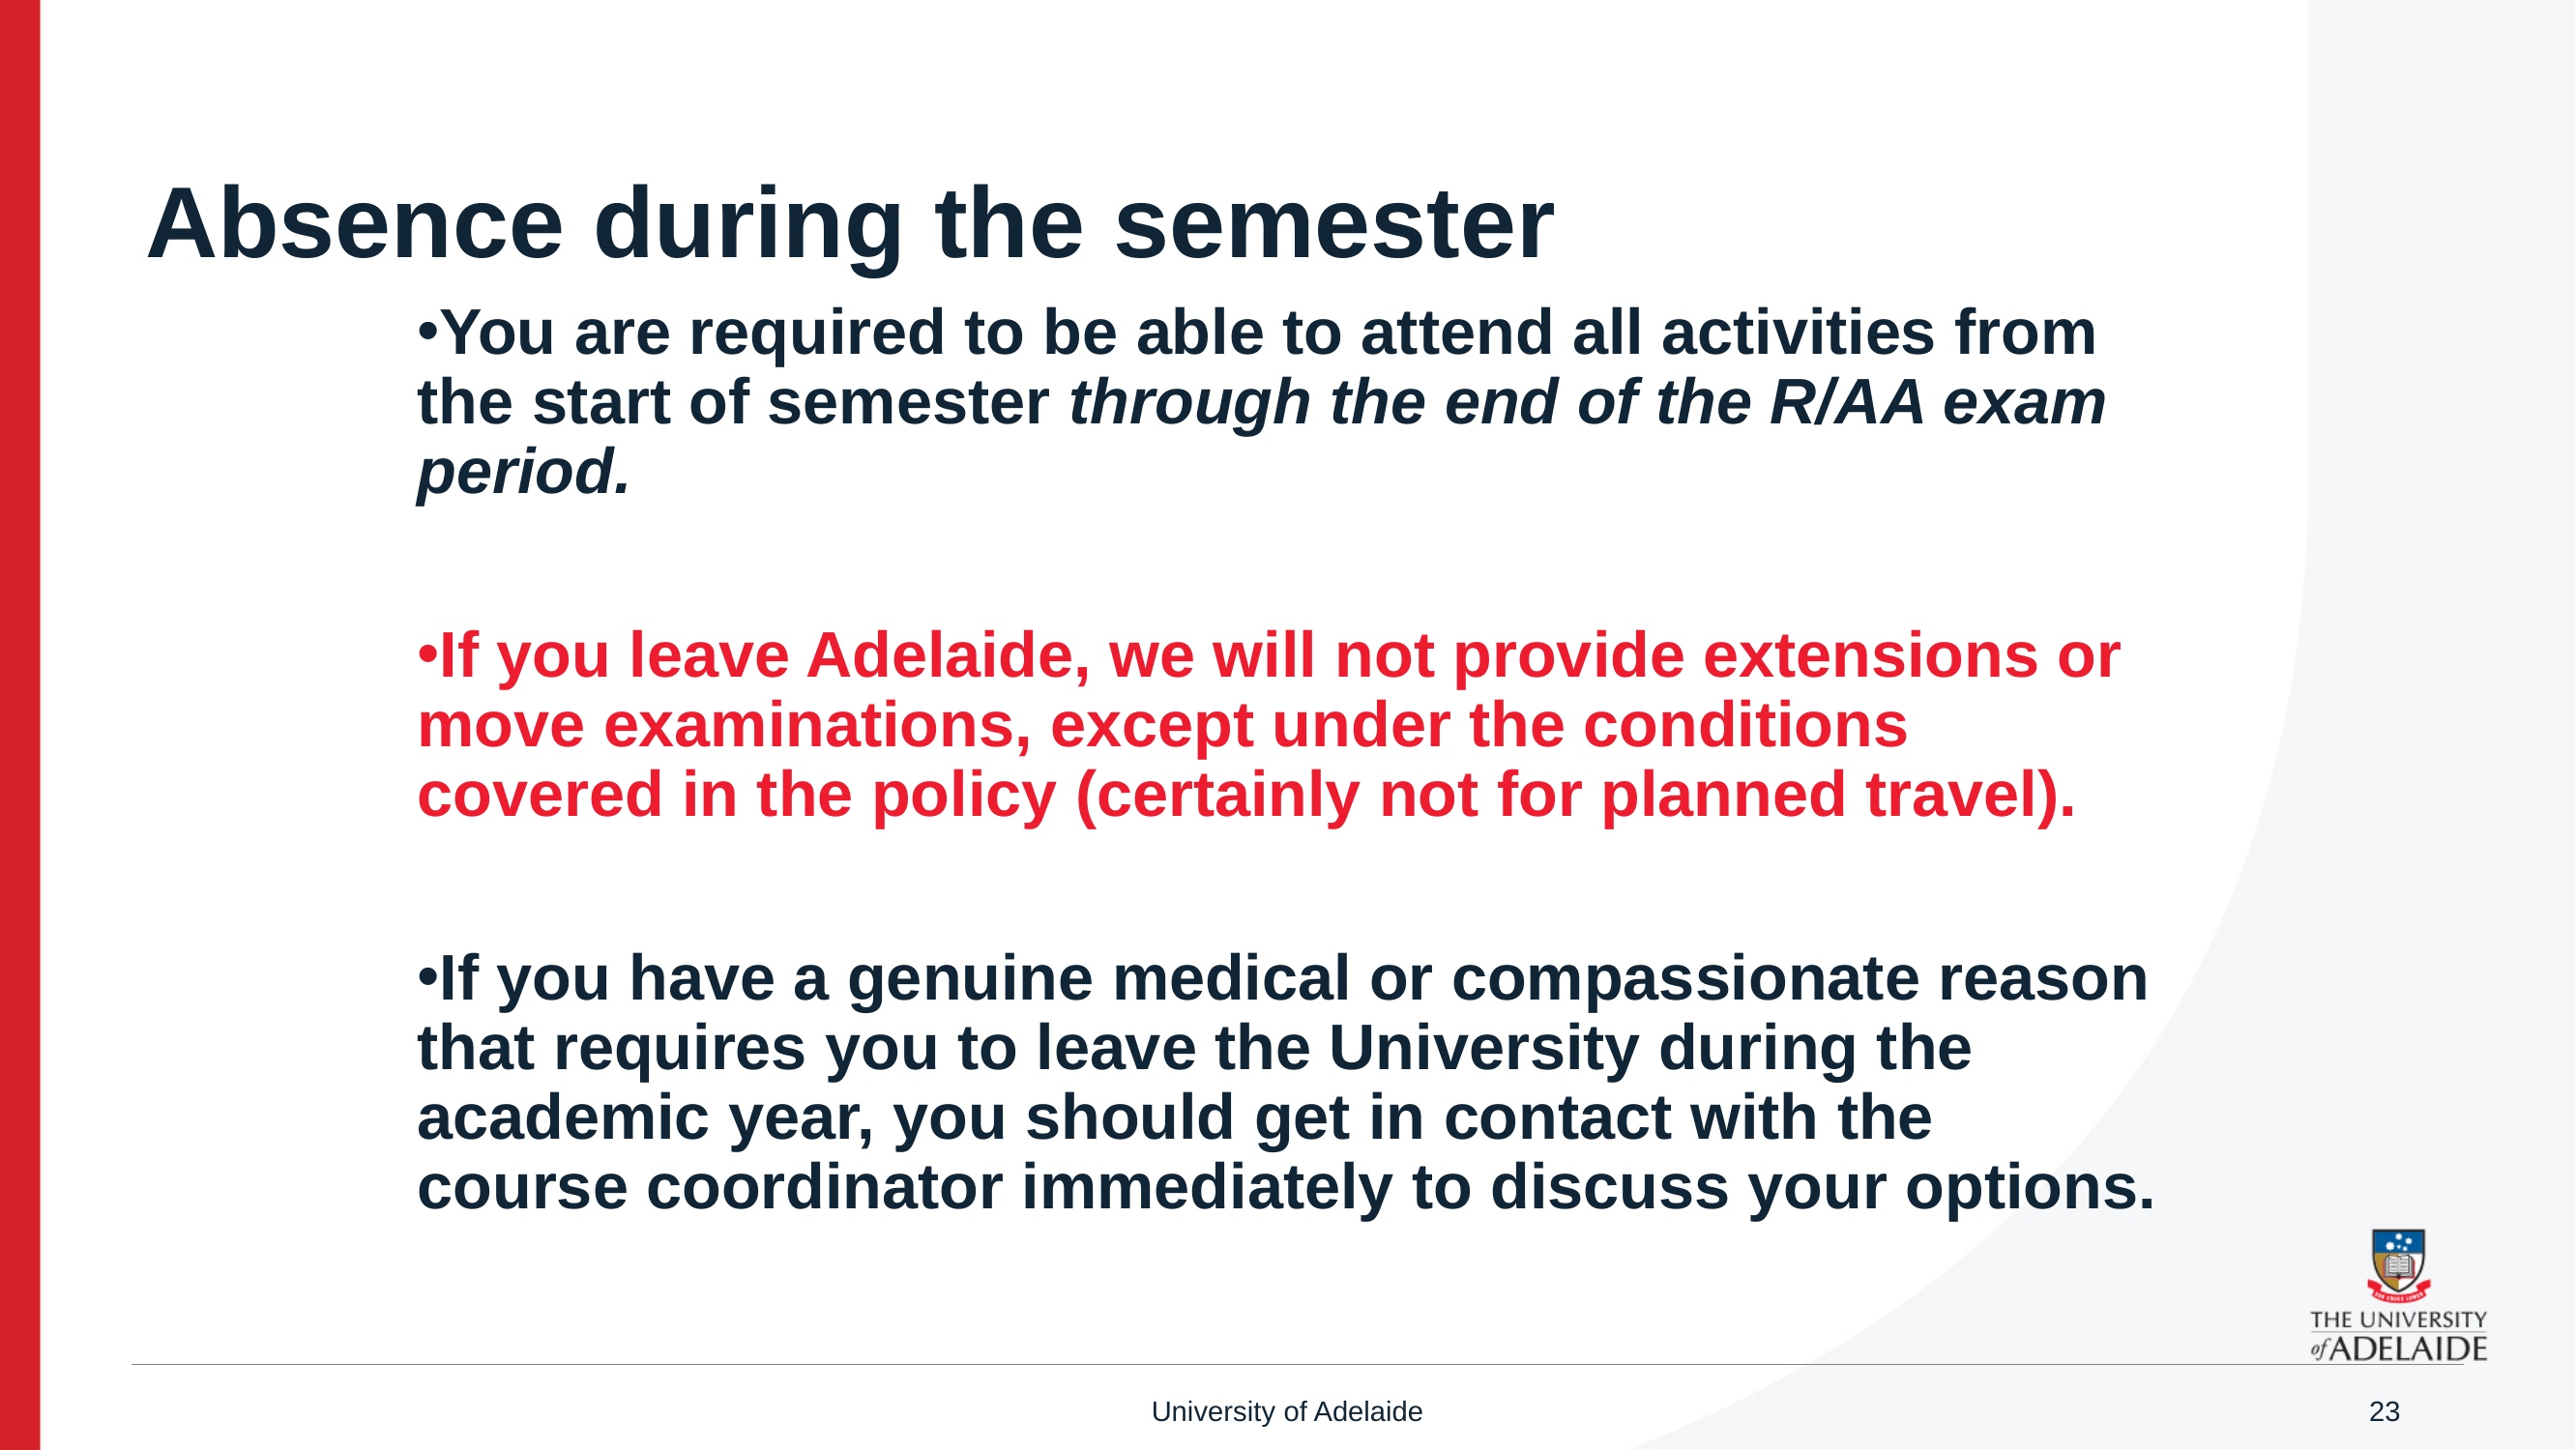

# Absence during the semester
You are required to be able to attend all activities from the start of semester through the end of the R/AA exam period.

If you leave Adelaide, we will not provide extensions or move examinations, except under the conditions covered in the policy (certainly not for planned travel).

If you have a genuine medical or compassionate reason that requires you to leave the University during the academic year, you should get in contact with the course coordinator immediately to discuss your options.

University of Adelaide
23